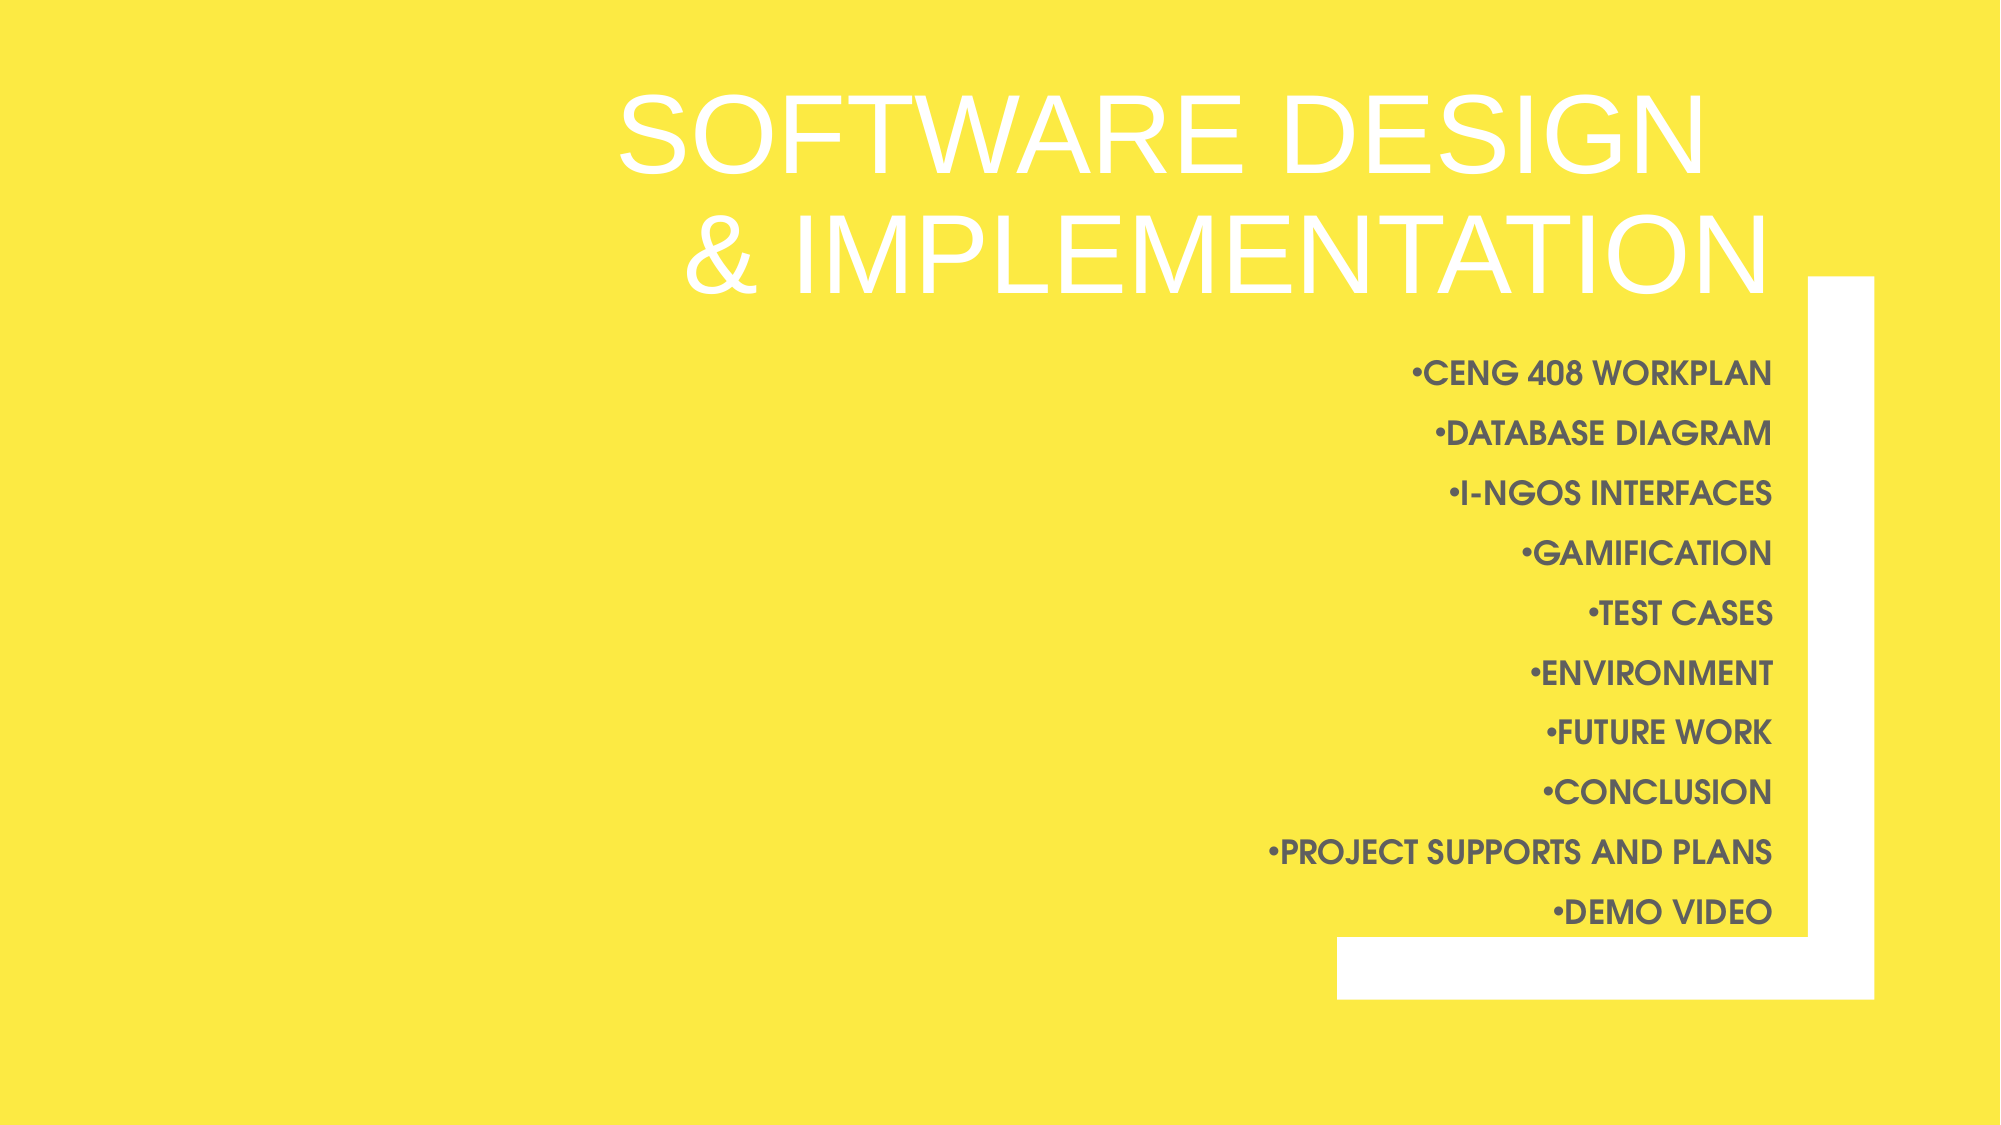

# SOFTWARE DESIGN & IMPLEMENTATION
CENG 408 WORKPLAN
DATABASE DIAGRAM
I-NGOS INTERFACES
GAMIFICATION
TEST CASES
ENVIRONMENT
FUTURE WORK
CONCLUSION
PROJECT SUPPORTS AND PLANS
DEMO VIDEO